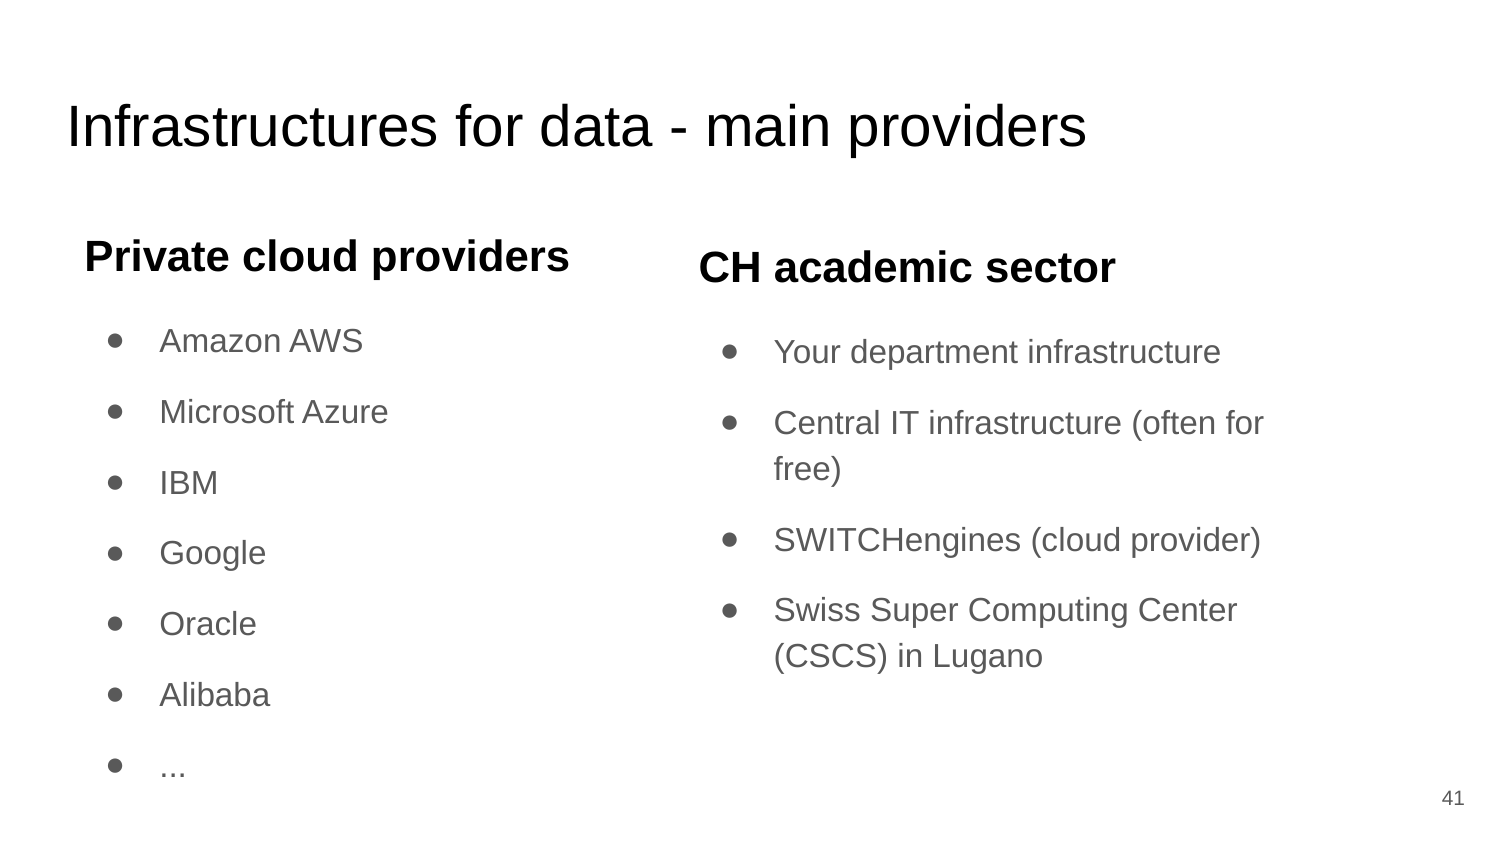

# Infrastructures for data - main providers
Private cloud providers
Amazon AWS
Microsoft Azure
IBM
Google
Oracle
Alibaba
...
CH academic sector
Your department infrastructure
Central IT infrastructure (often for free)
SWITCHengines (cloud provider)
Swiss Super Computing Center (CSCS) in Lugano
41